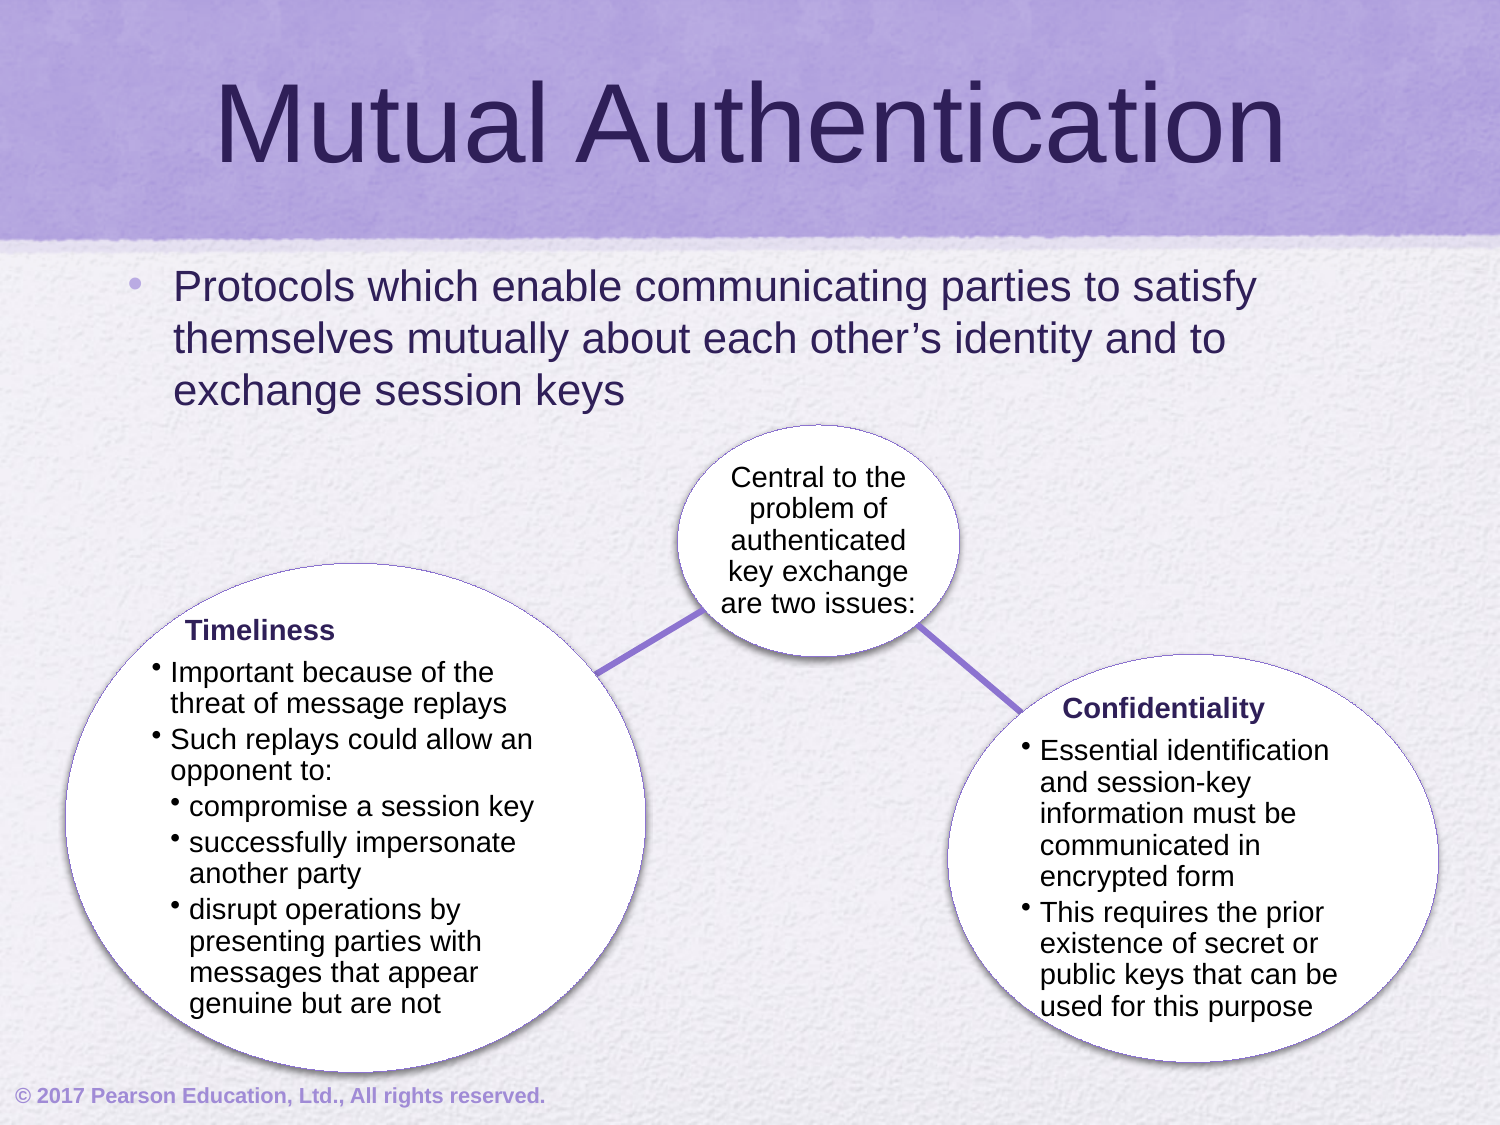

# Mutual Authentication
Protocols which enable communicating parties to satisfy themselves mutually about each other’s identity and to exchange session keys
Central to the problem of authenticated key exchange are two issues:

     Confidentiality
Essential identification and session-key information must be communicated in encrypted form
This requires the prior existence of secret or public keys that can be used for this purpose

    Timeliness
Important because of the threat of message replays
Such replays could allow an opponent to:
compromise a session key
successfully impersonate another party
disrupt operations by presenting parties with messages that appear genuine but are not
© 2017 Pearson Education, Ltd., All rights reserved.